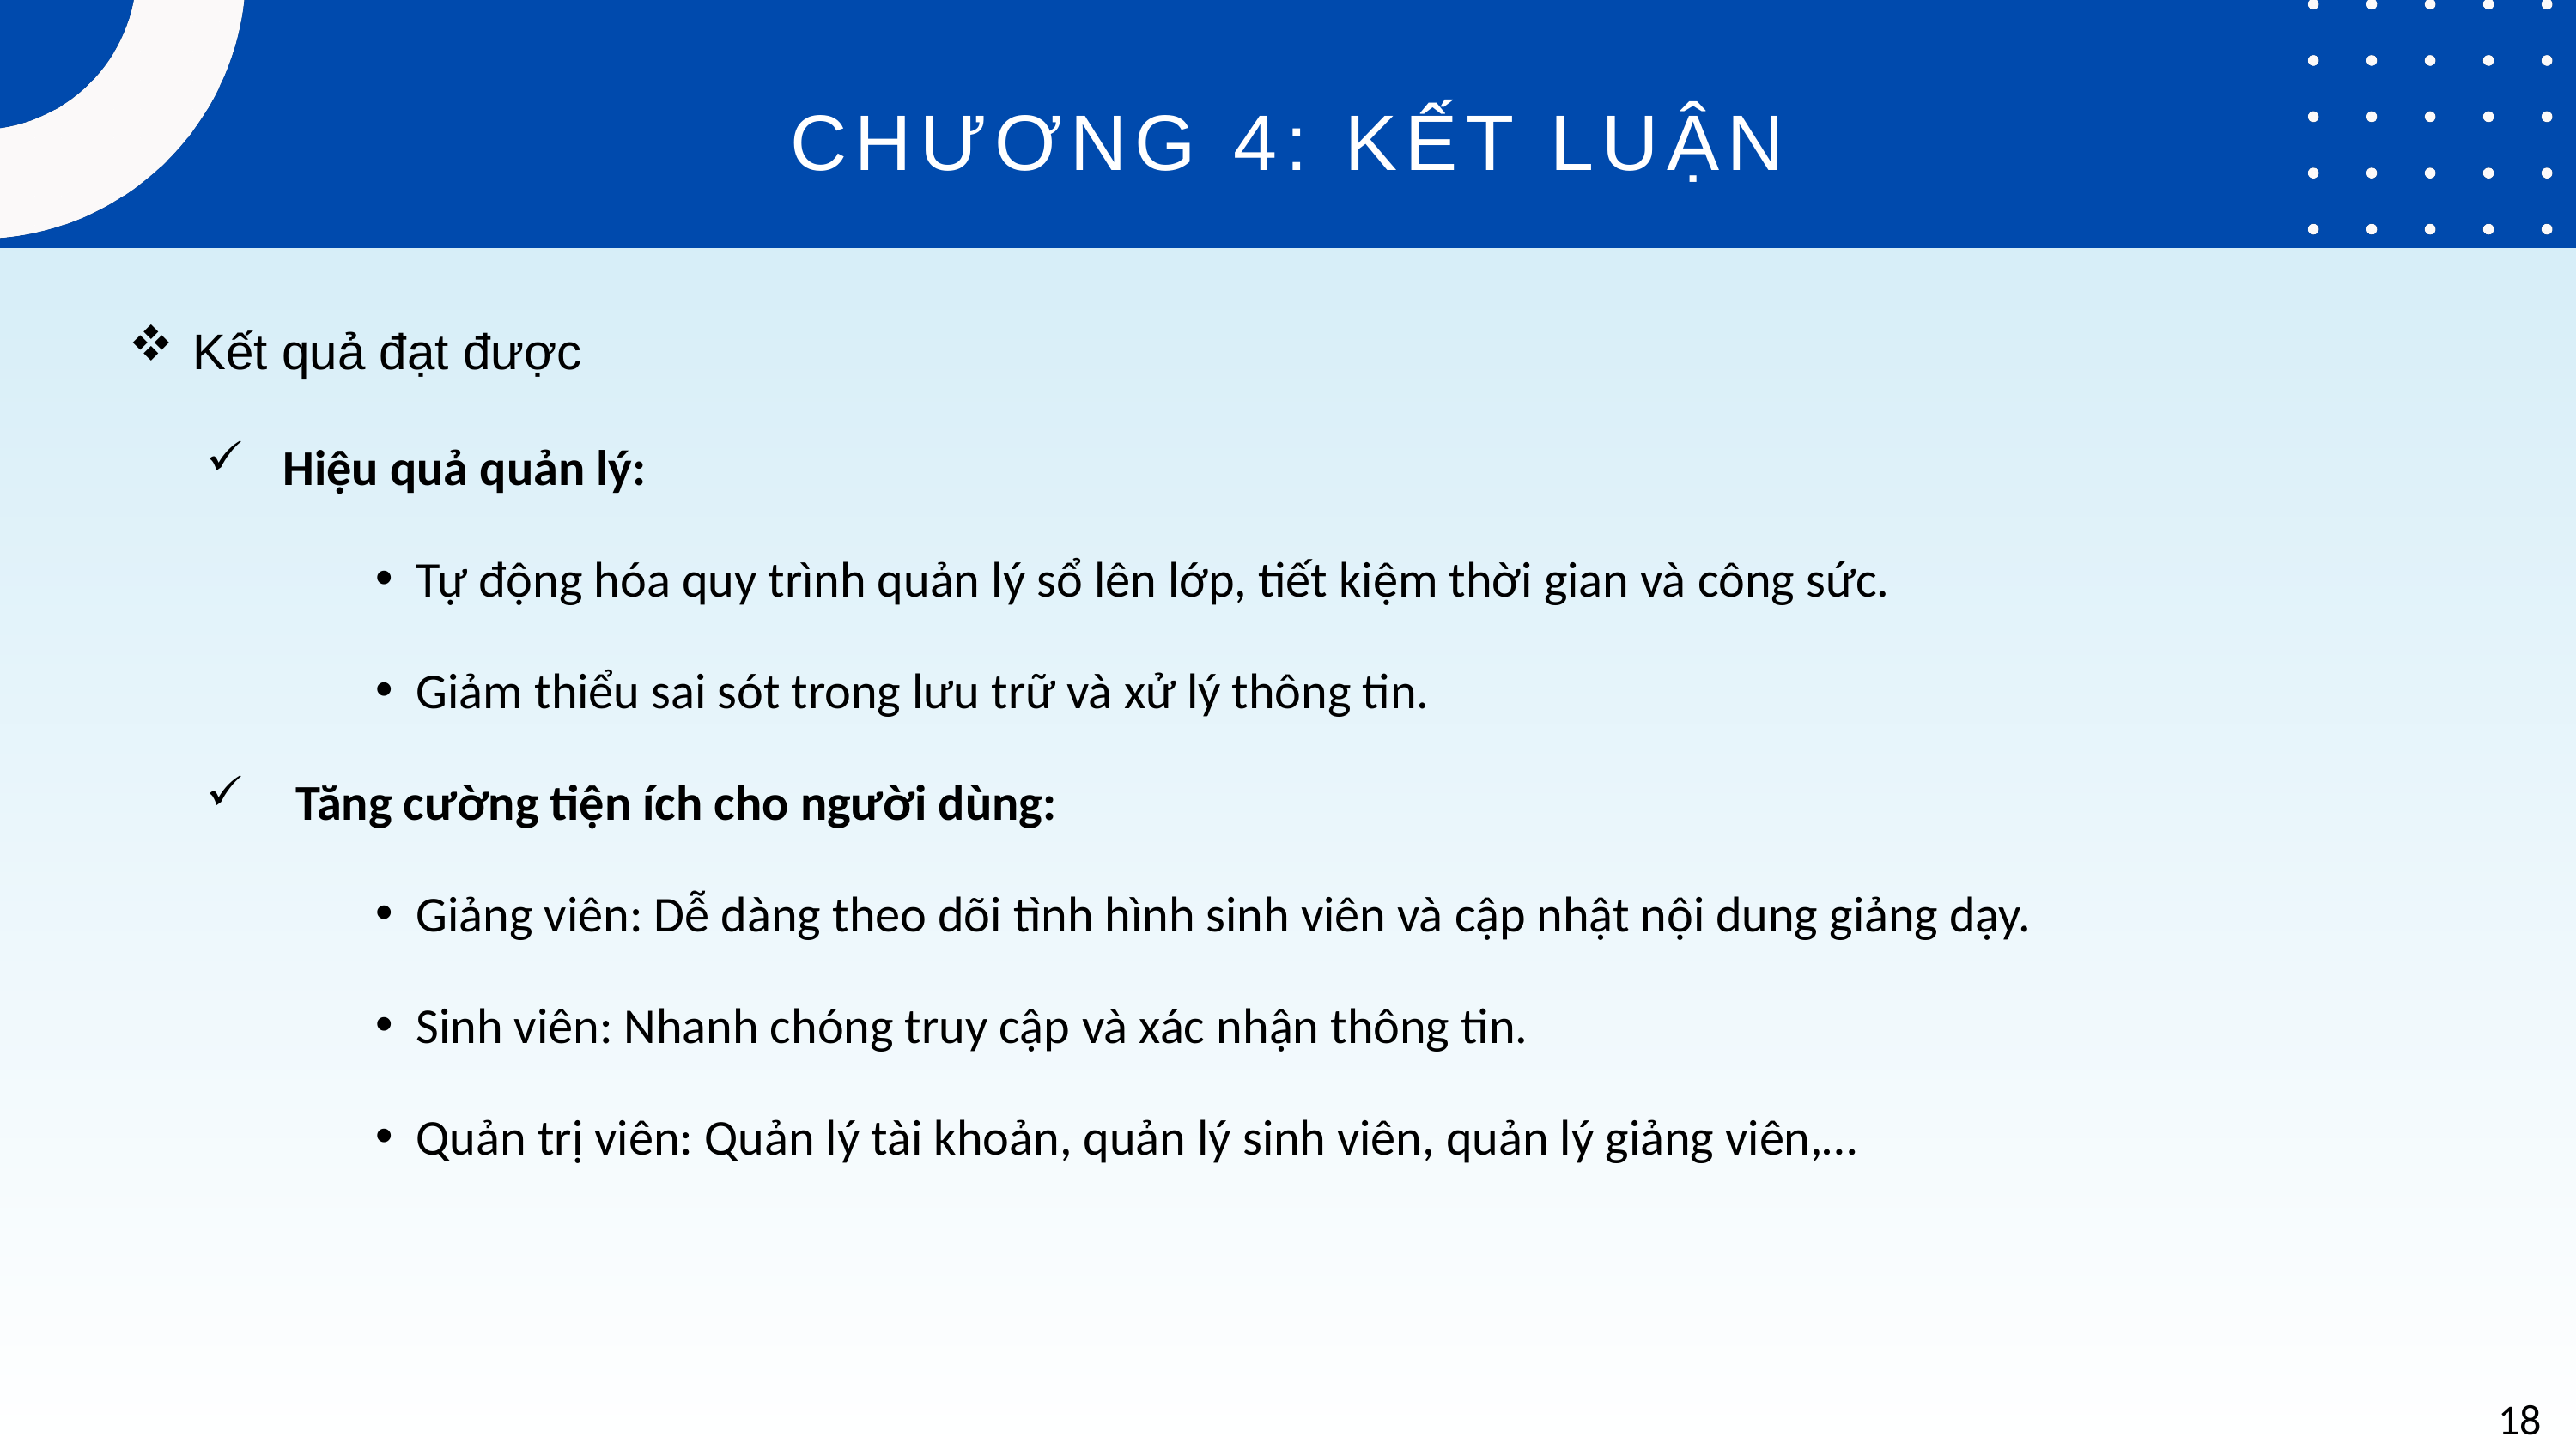

CHƯƠNG 4: KẾT LUẬN
Kết quả đạt được
 Hiệu quả quản lý:
Tự động hóa quy trình quản lý sổ lên lớp, tiết kiệm thời gian và công sức.
Giảm thiểu sai sót trong lưu trữ và xử lý thông tin.
  Tăng cường tiện ích cho người dùng:
Giảng viên: Dễ dàng theo dõi tình hình sinh viên và cập nhật nội dung giảng dạy.
Sinh viên: Nhanh chóng truy cập và xác nhận thông tin.
Quản trị viên: Quản lý tài khoản, quản lý sinh viên, quản lý giảng viên,…

18